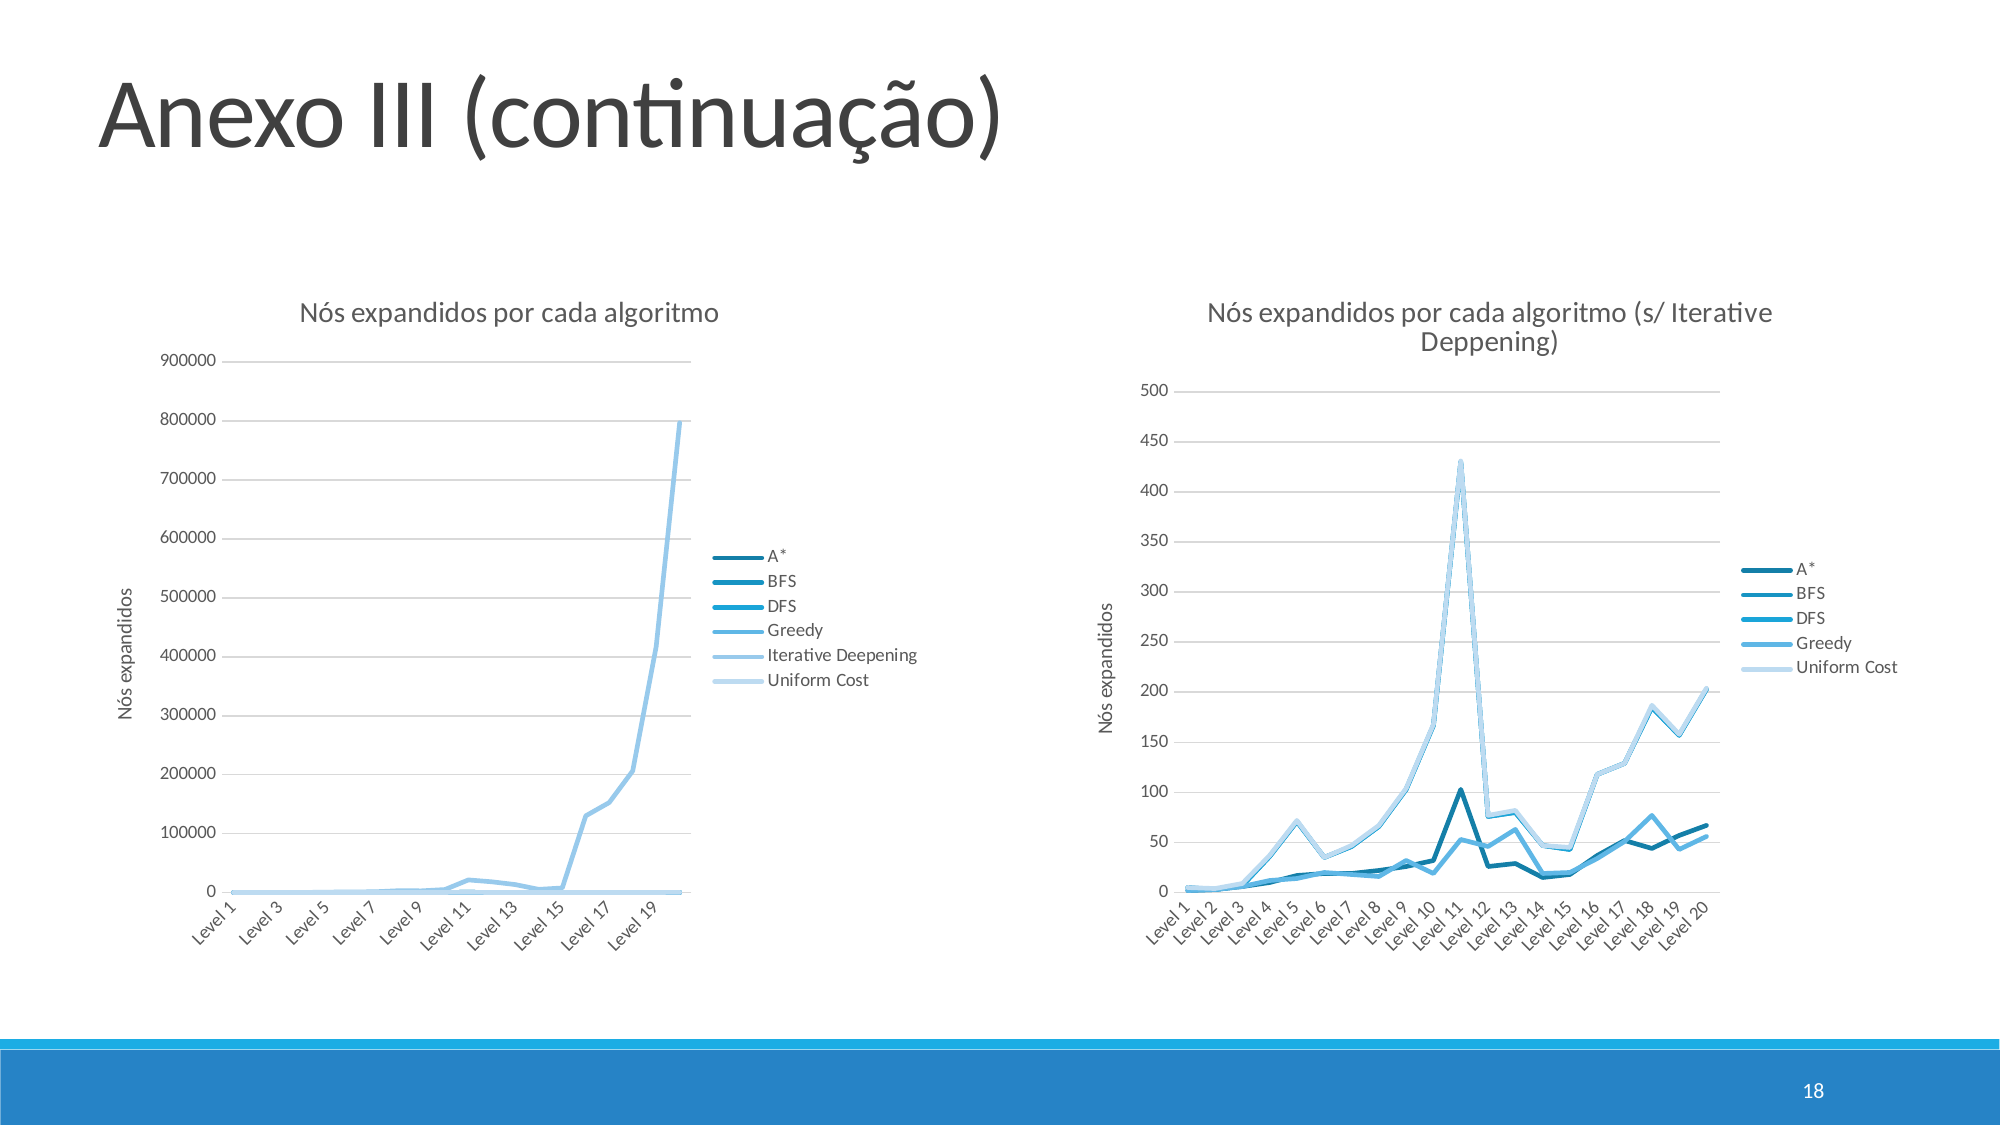

Anexo III (continuação)

### Chart: Nós expandidos por cada algoritmo

| Category | A* | BFS | DFS | Greedy | Iterative Deepening | Uniform Cost |
|---|---|---|---|---|---|---|
| Level 1 | 2.0 | 5.0 | 5.0 | 2.0 | 10.0 | 5.0 |
| Level 2 | 3.0 | 3.0 | 3.0 | 3.0 | 19.0 | 4.0 |
| Level 3 | 6.0 | 7.0 | 7.0 | 6.0 | 33.0 | 9.0 |
| Level 4 | 10.0 | 36.0 | 36.0 | 12.0 | 126.0 | 37.0 |
| Level 5 | 17.0 | 71.0 | 71.0 | 14.0 | 668.0 | 72.0 |
| Level 6 | 19.0 | 35.0 | 35.0 | 20.0 | 1051.0 | 35.0 |
| Level 7 | 19.0 | 46.0 | 46.0 | 18.0 | 1220.0 | 47.0 |
| Level 8 | 22.0 | 66.0 | 66.0 | 16.0 | 3096.0 | 67.0 |
| Level 9 | 26.0 | 103.0 | 103.0 | 32.0 | 2872.0 | 104.0 |
| Level 10 | 32.0 | 167.0 | 167.0 | 19.0 | 5065.0 | 168.0 |
| Level 11 | 103.0 | 430.0 | 430.0 | 53.0 | 21437.0 | 431.0 |
| Level 12 | 26.0 | 76.0 | 76.0 | 46.0 | 18180.0 | 77.0 |
| Level 13 | 29.0 | 80.0 | 80.0 | 63.0 | 13442.0 | 82.0 |
| Level 14 | 15.0 | 47.0 | 47.0 | 19.0 | 5397.0 | 47.0 |
| Level 15 | 18.0 | 43.0 | 43.0 | 20.0 | 7763.0 | 45.0 |
| Level 16 | 37.0 | 118.0 | 118.0 | 34.0 | 130088.0 | 118.0 |
| Level 17 | 52.0 | 129.0 | 129.0 | 51.0 | 152632.0 | 129.0 |
| Level 18 | 44.0 | 185.0 | 185.0 | 77.0 | 206377.0 | 187.0 |
| Level 19 | 57.0 | 157.0 | 157.0 | 43.0 | 417153.0 | 158.0 |
| Level 20 | 67.0 | 203.0 | 203.0 | 56.0 | 797295.0 | 204.0 |

### Chart: Nós expandidos por cada algoritmo (s/ Iterative Deppening)

| Category | A* | BFS | DFS | Greedy | Uniform Cost |
|---|---|---|---|---|---|
| Level 1 | 2.0 | 5.0 | 5.0 | 2.0 | 5.0 |
| Level 2 | 3.0 | 3.0 | 3.0 | 3.0 | 4.0 |
| Level 3 | 6.0 | 7.0 | 7.0 | 6.0 | 9.0 |
| Level 4 | 10.0 | 36.0 | 36.0 | 12.0 | 37.0 |
| Level 5 | 17.0 | 71.0 | 71.0 | 14.0 | 72.0 |
| Level 6 | 19.0 | 35.0 | 35.0 | 20.0 | 35.0 |
| Level 7 | 19.0 | 46.0 | 46.0 | 18.0 | 47.0 |
| Level 8 | 22.0 | 66.0 | 66.0 | 16.0 | 67.0 |
| Level 9 | 26.0 | 103.0 | 103.0 | 32.0 | 104.0 |
| Level 10 | 32.0 | 167.0 | 167.0 | 19.0 | 168.0 |
| Level 11 | 103.0 | 430.0 | 430.0 | 53.0 | 431.0 |
| Level 12 | 26.0 | 76.0 | 76.0 | 46.0 | 77.0 |
| Level 13 | 29.0 | 80.0 | 80.0 | 63.0 | 82.0 |
| Level 14 | 15.0 | 47.0 | 47.0 | 19.0 | 47.0 |
| Level 15 | 18.0 | 43.0 | 43.0 | 20.0 | 45.0 |
| Level 16 | 37.0 | 118.0 | 118.0 | 34.0 | 118.0 |
| Level 17 | 52.0 | 129.0 | 129.0 | 51.0 | 129.0 |
| Level 18 | 44.0 | 185.0 | 185.0 | 77.0 | 187.0 |
| Level 19 | 57.0 | 157.0 | 157.0 | 43.0 | 158.0 |
| Level 20 | 67.0 | 203.0 | 203.0 | 56.0 | 204.0 |
18